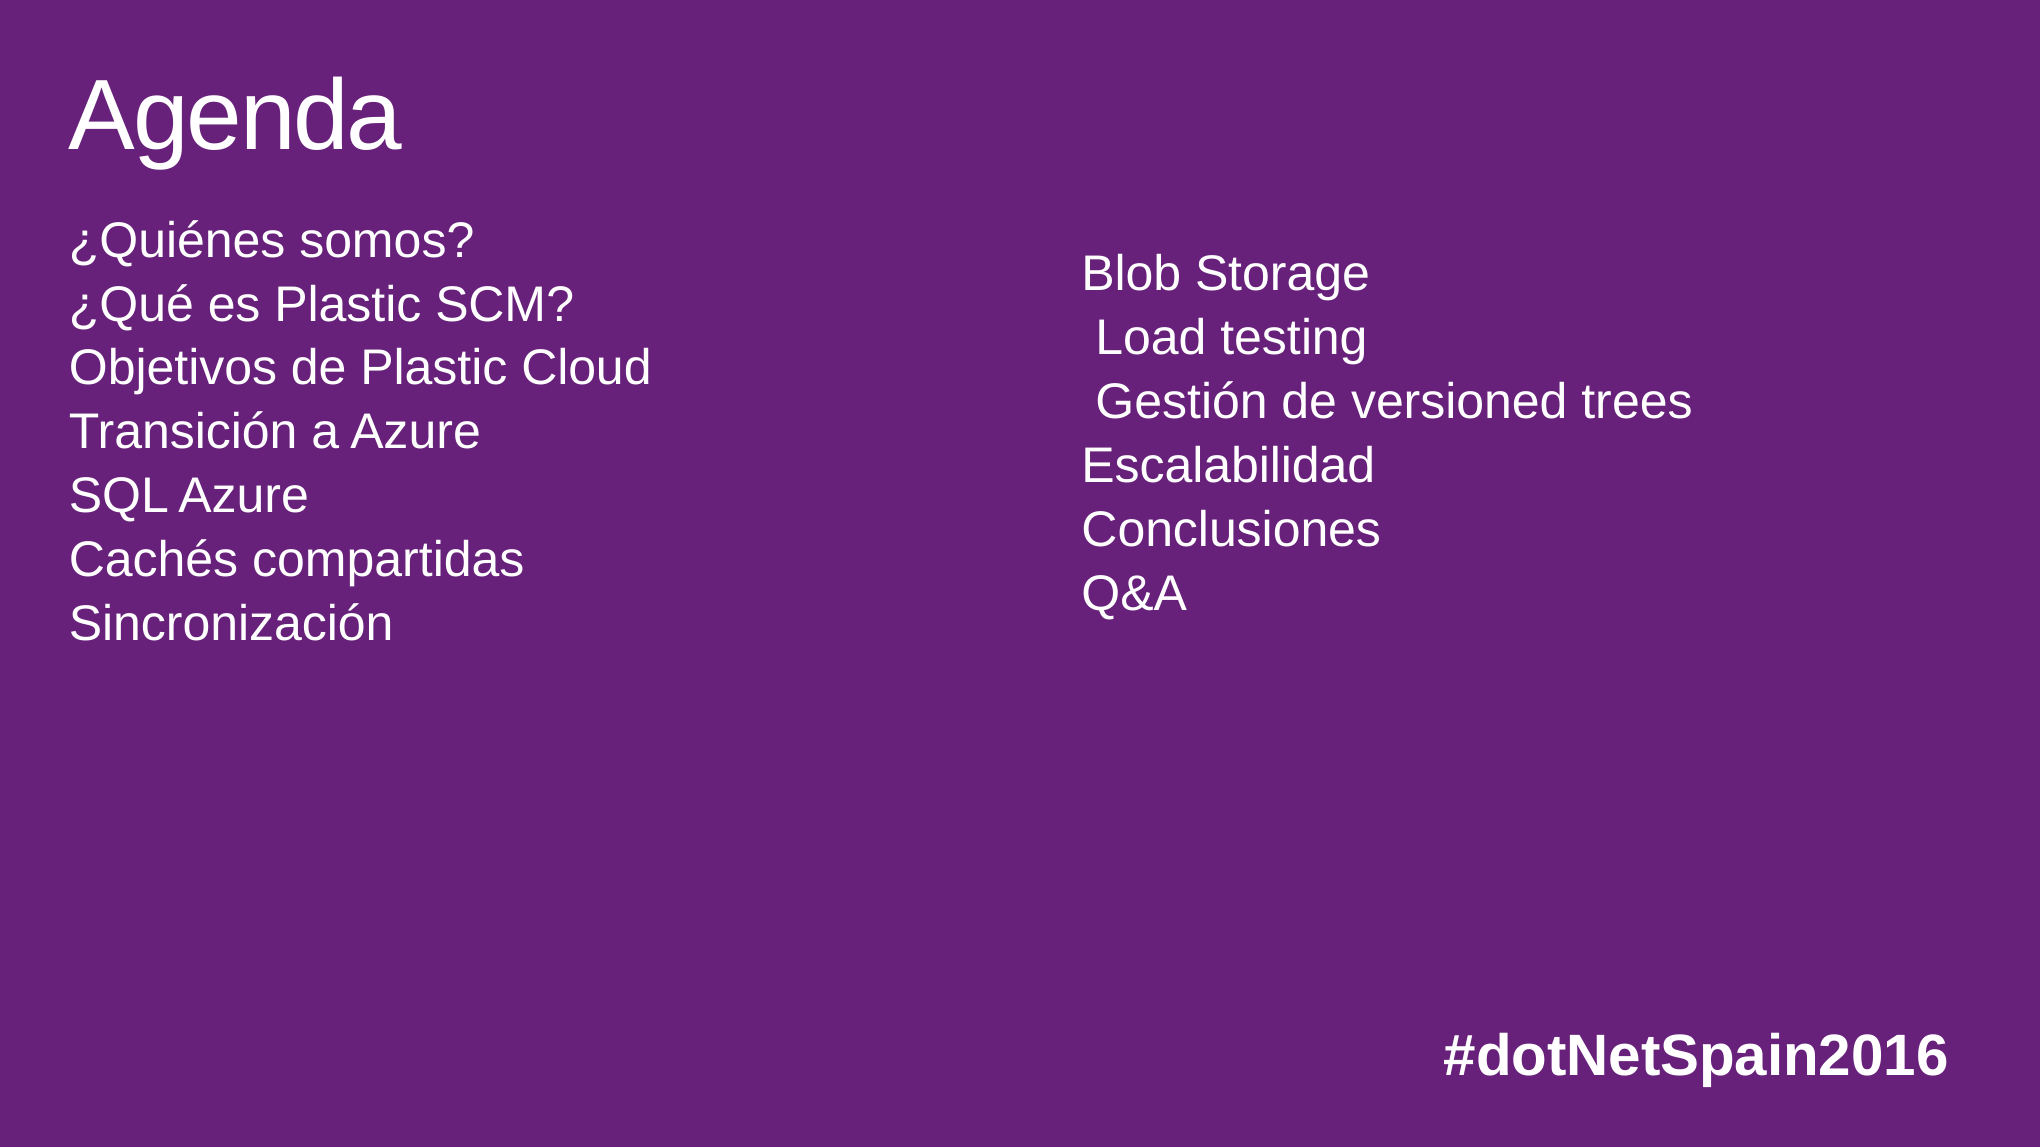

# Agenda
¿Quiénes somos?
¿Qué es Plastic SCM?
Objetivos de Plastic Cloud
Transición a Azure
SQL Azure
Cachés compartidas
Sincronización
Blob Storage
 Load testing
 Gestión de versioned trees
Escalabilidad
Conclusiones
Q&A